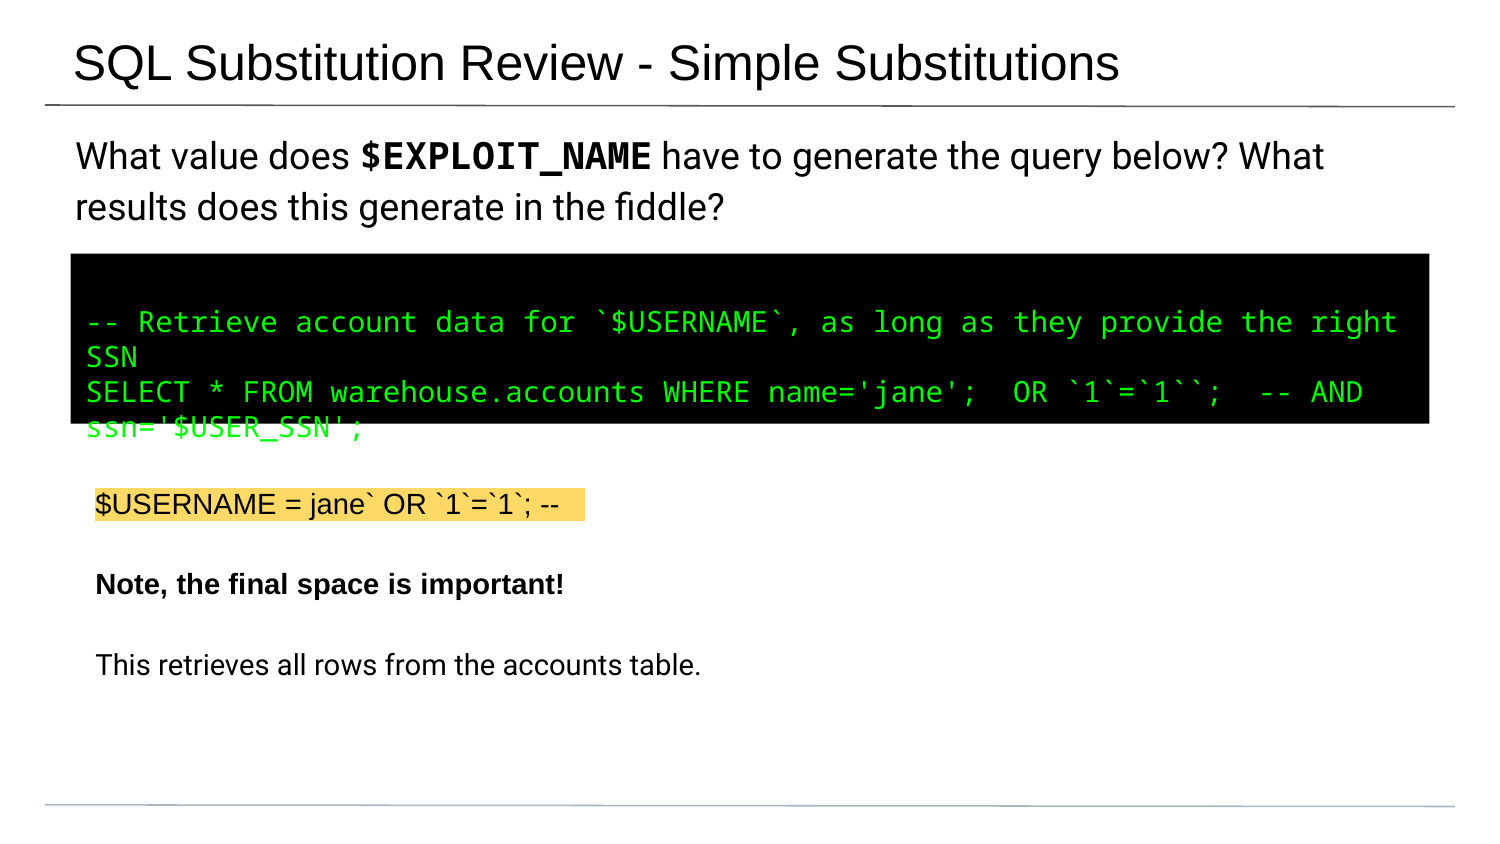

# SQL Substitution Review - Simple Substitutions
What value does $EXPLOIT_NAME have to generate the query below? What results does this generate in the fiddle?

-- Retrieve account data for `$USERNAME`, as long as they provide the right SSN
SELECT * FROM warehouse.accounts WHERE name='jane';  OR `1`=`1``;  -- AND ssn='$USER_SSN';

$USERNAME = jane` OR `1`=`1`; --_

Note, the final space is important!

This retrieves all rows from the accounts table.